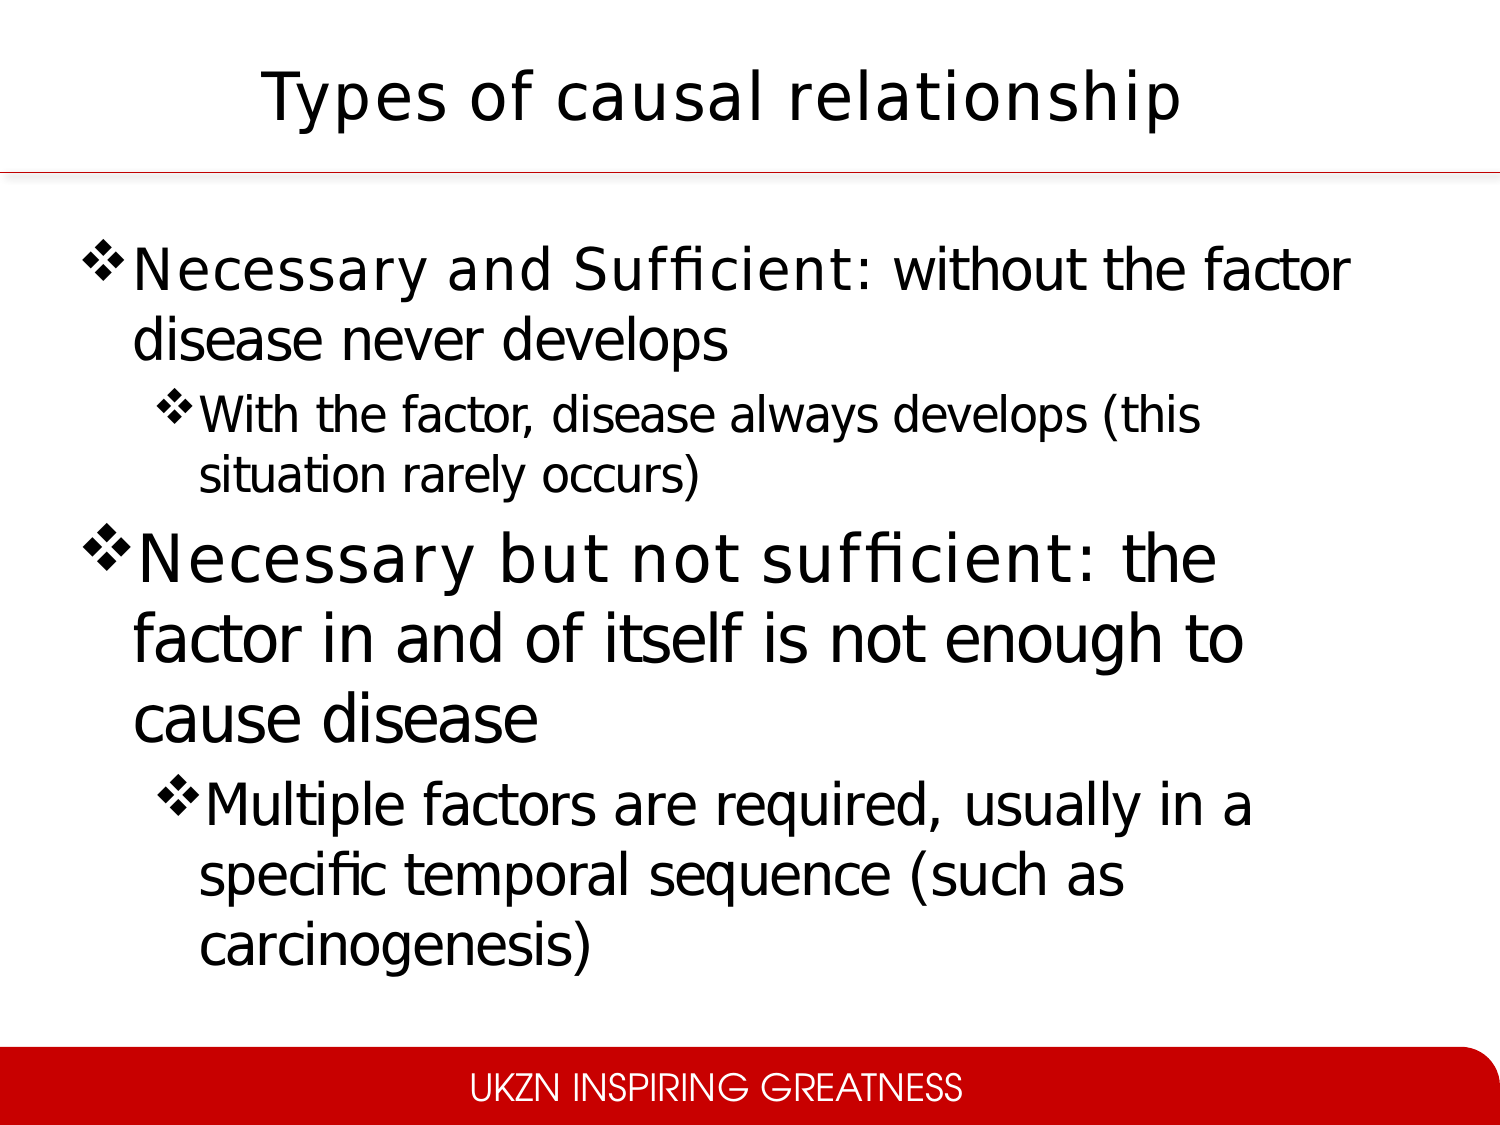

# Types of causal relationship
Necessary and Sufficient: without the factor disease never develops
With the factor, disease always develops (this situation rarely occurs)
Necessary but not sufficient: the factor in and of itself is not enough to cause disease
Multiple factors are required, usually in a specific temporal sequence (such as carcinogenesis)